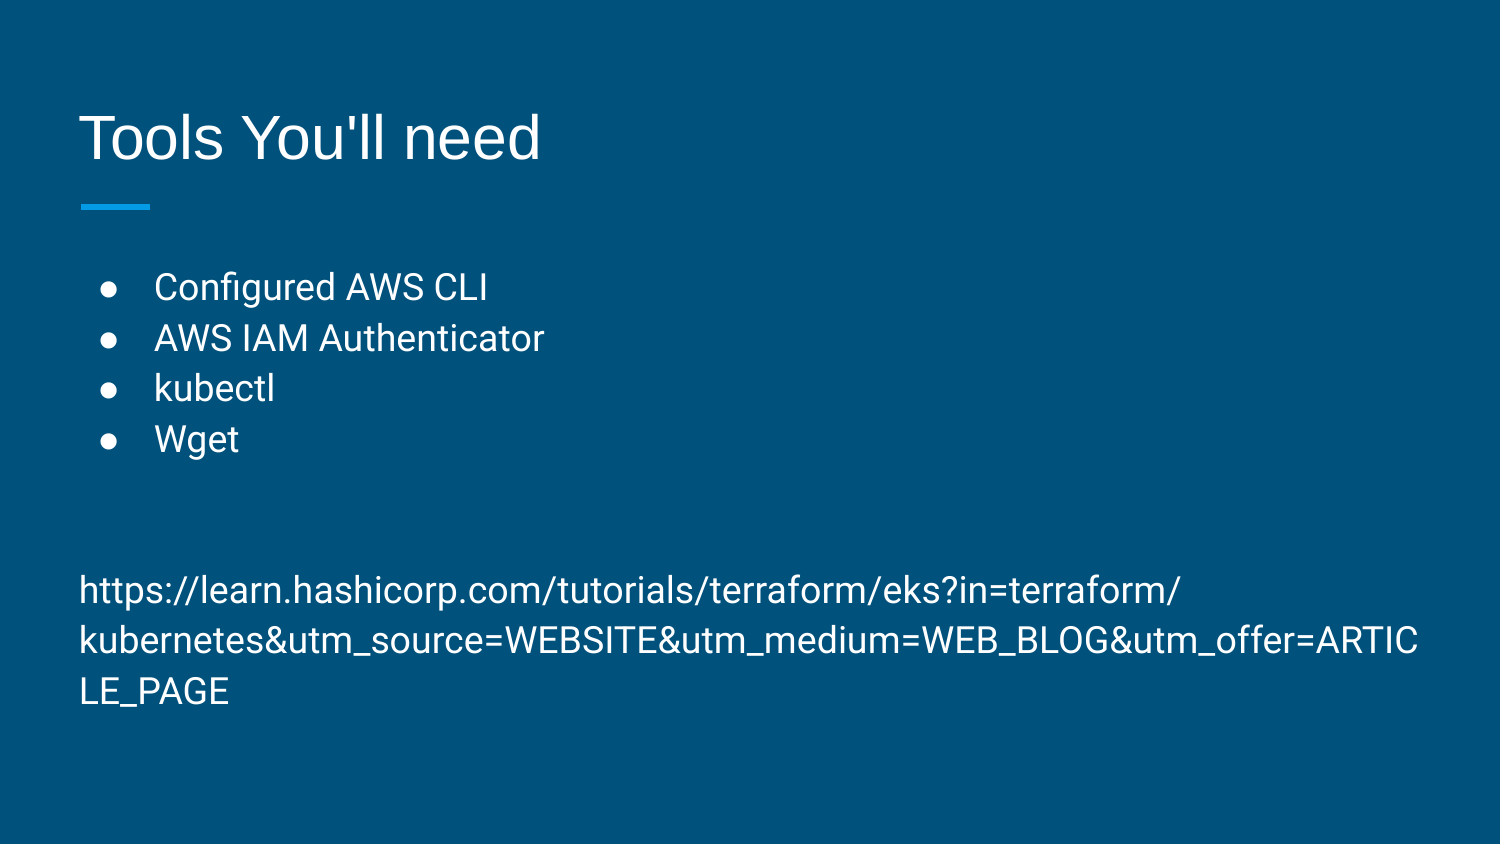

# Tools You'll need
Configured AWS CLI
AWS IAM Authenticator
kubectl
Wget

https://learn.hashicorp.com/tutorials/terraform/eks?in=terraform/kubernetes&utm_source=WEBSITE&utm_medium=WEB_BLOG&utm_offer=ARTICLE_PAGE